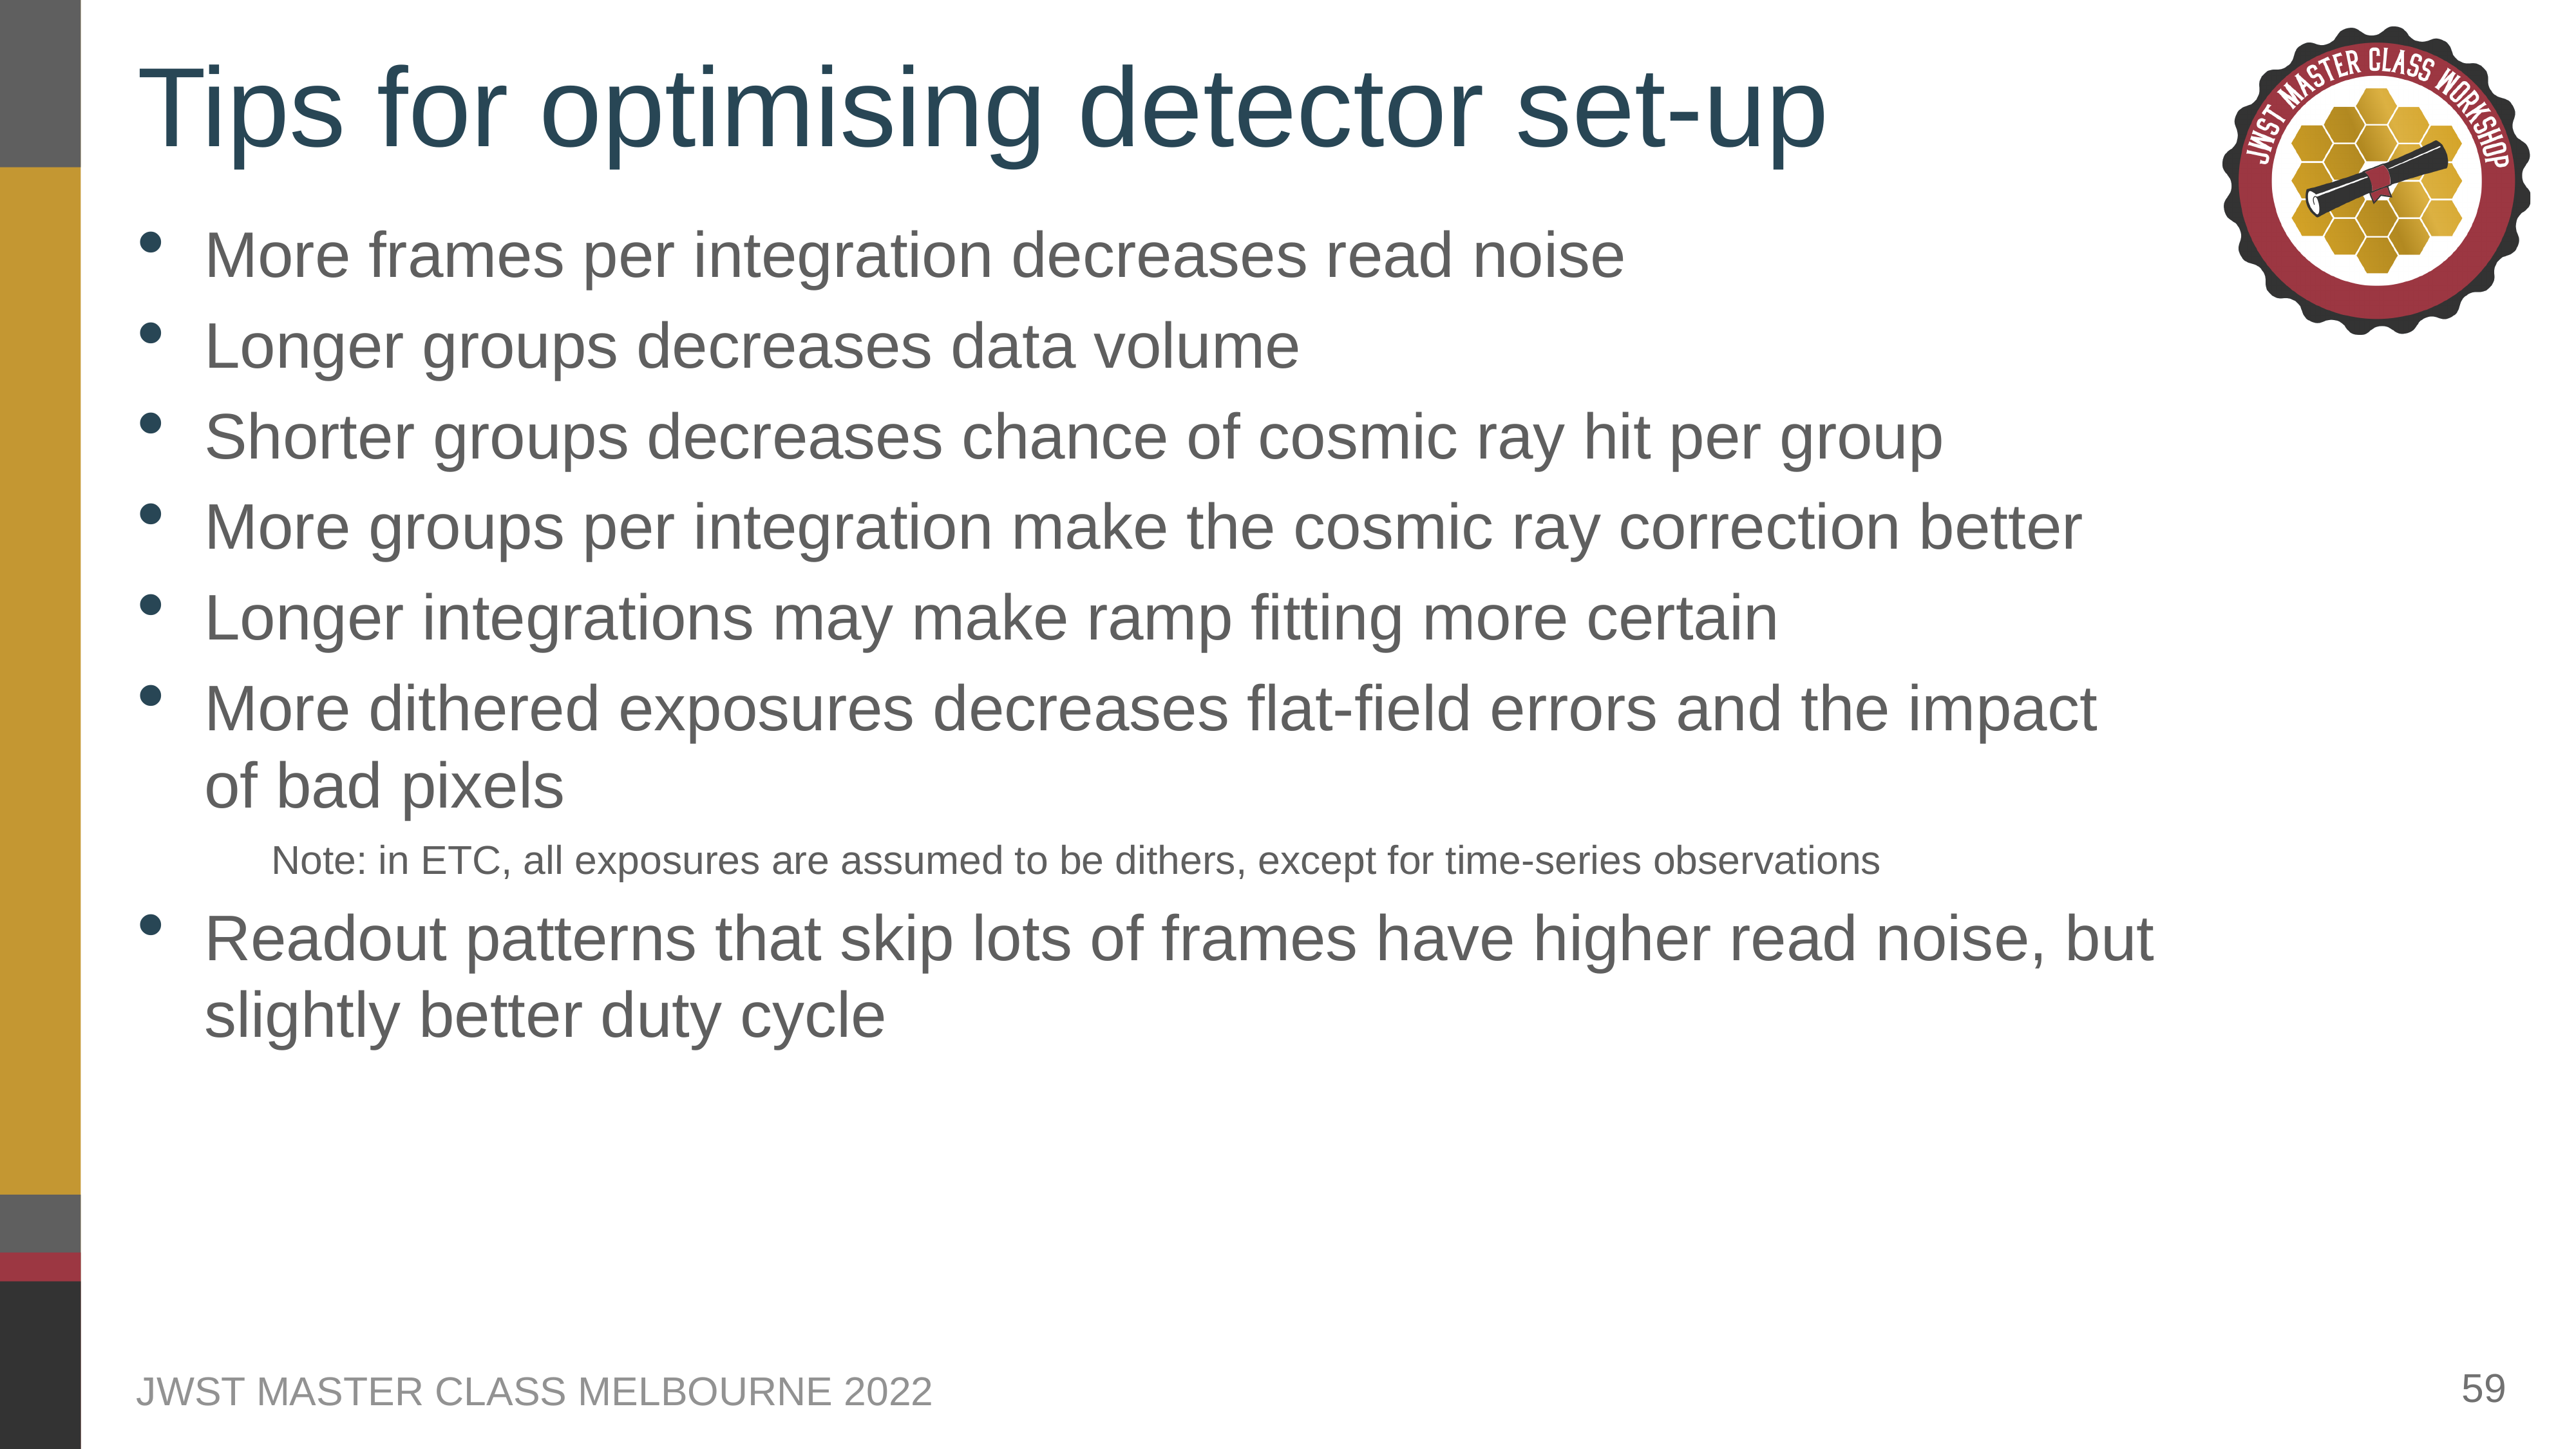

# Tips for optimising detector set-up
More frames per integration decreases read noise
Longer groups decreases data volume
Shorter groups decreases chance of cosmic ray hit per group
More groups per integration make the cosmic ray correction better
Longer integrations may make ramp fitting more certain
More dithered exposures decreases flat-field errors and the impact of bad pixels
Note: in ETC, all exposures are assumed to be dithers, except for time-series observations
Readout patterns that skip lots of frames have higher read noise, but slightly better duty cycle
59